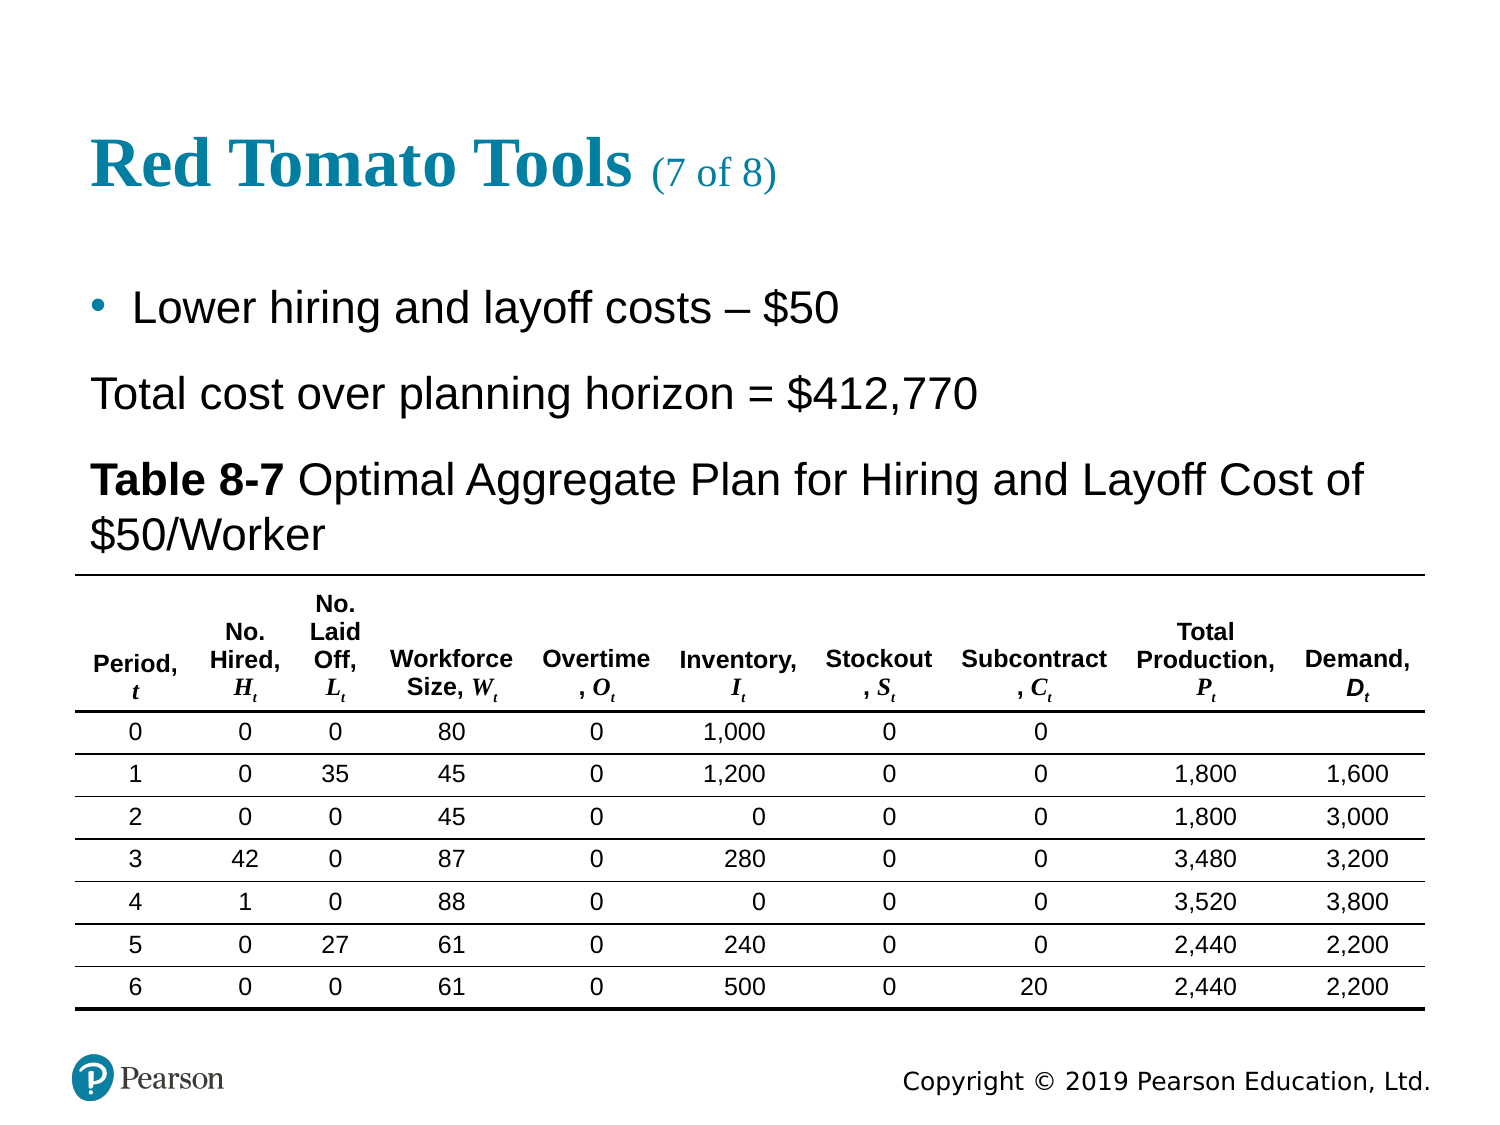

# Red Tomato Tools (7 of 8)
Lower hiring and layoff costs – $50
Total cost over planning horizon = $412,770
Table 8-7 Optimal Aggregate Plan for Hiring and Layoff Cost of $50/Worker
| Period, t | No. Hired, Ht | No. Laid Off, Lt | Workforce Size, Wt | Overtime, Ot | Inventory, It | Stockout, St | Subcontract, Ct | Total Production, Pt | Demand, Dt |
| --- | --- | --- | --- | --- | --- | --- | --- | --- | --- |
| 0 | 0 | 0 | 80 | 0 | 1,000 | 0 | 0 | Blank | Blank |
| 1 | 0 | 35 | 45 | 0 | 1,200 | 0 | 0 | 1,800 | 1,600 |
| 2 | 0 | 0 | 45 | 0 | 0 | 0 | 0 | 1,800 | 3,000 |
| 3 | 42 | 0 | 87 | 0 | 280 | 0 | 0 | 3,480 | 3,200 |
| 4 | 1 | 0 | 88 | 0 | 0 | 0 | 0 | 3,520 | 3,800 |
| 5 | 0 | 27 | 61 | 0 | 240 | 0 | 0 | 2,440 | 2,200 |
| 6 | 0 | 0 | 61 | 0 | 500 | 0 | 20 | 2,440 | 2,200 |